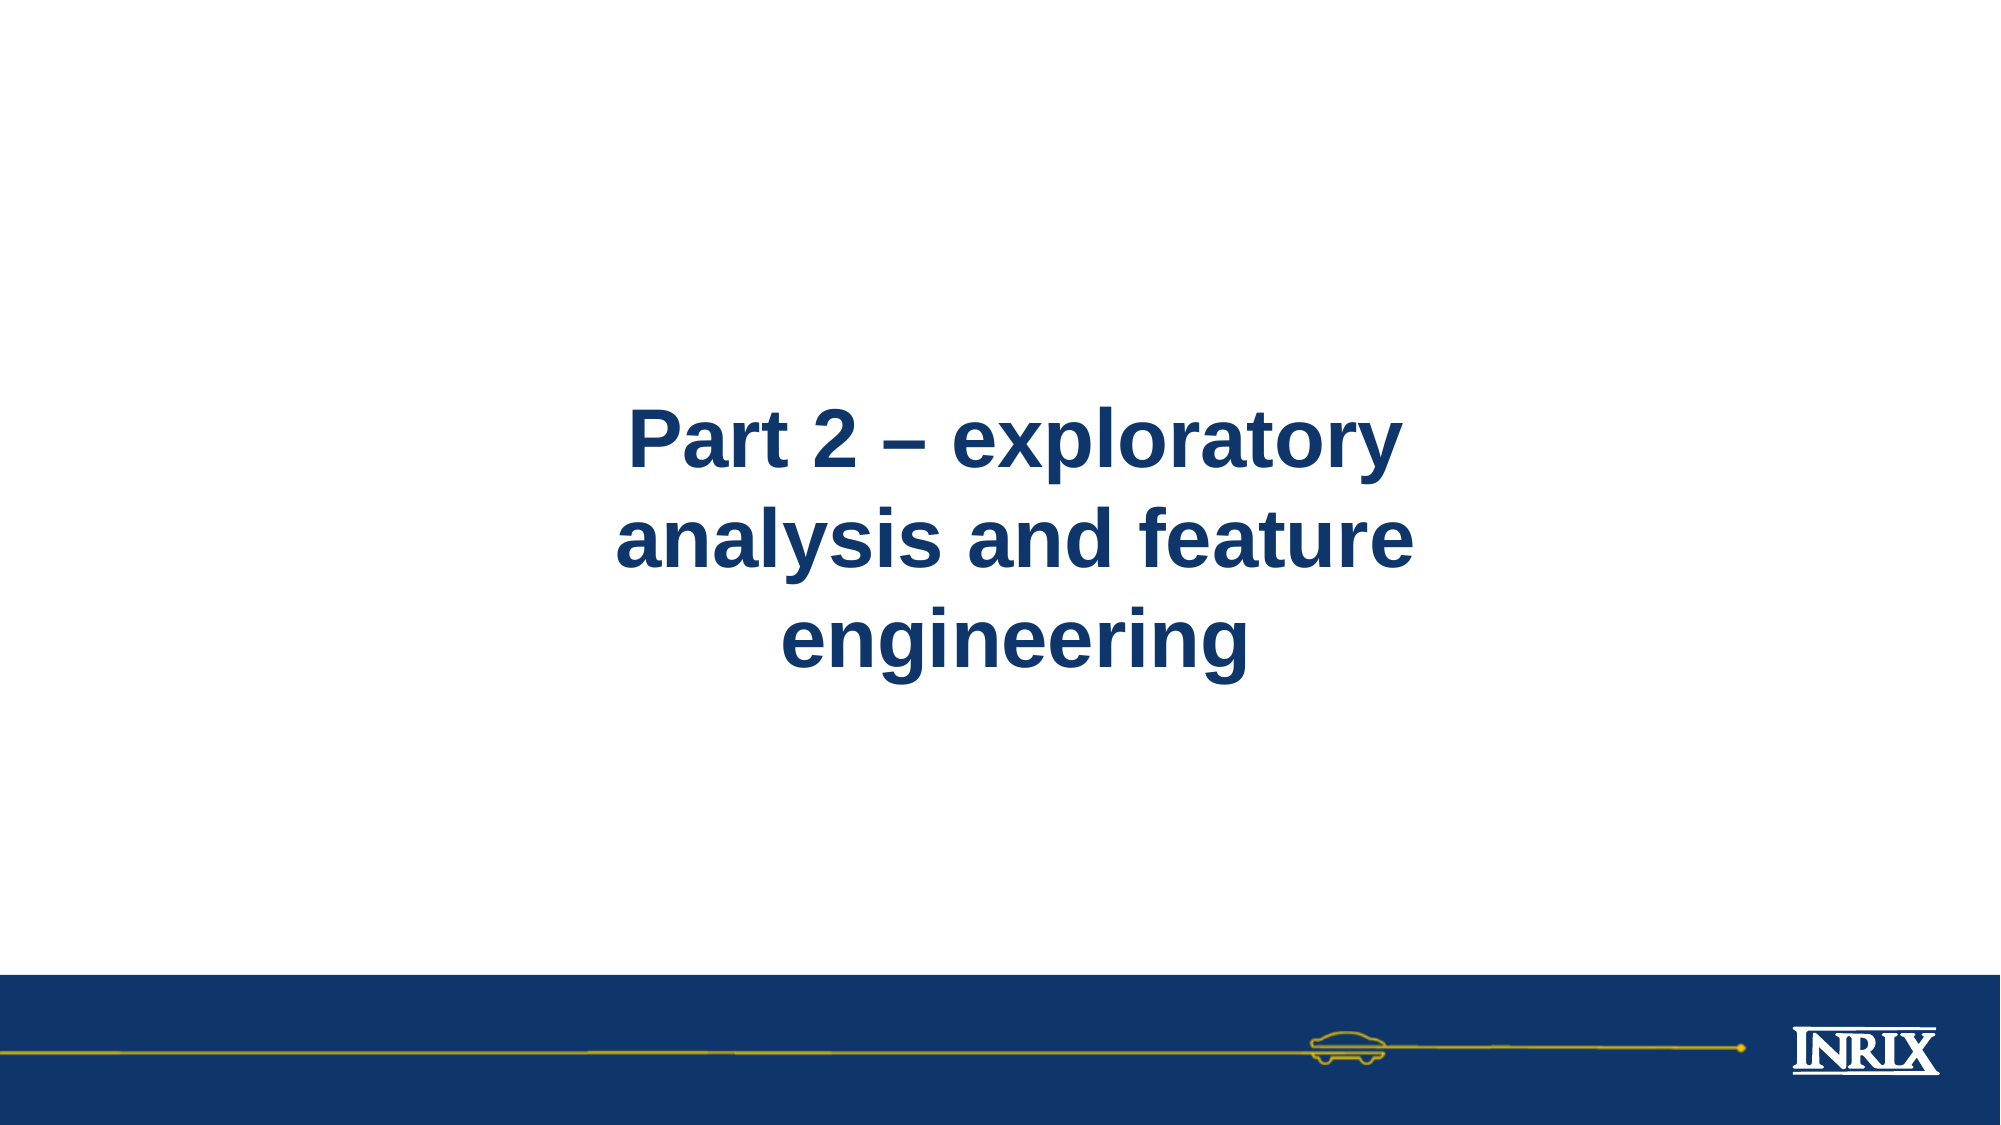

# Part 2 – exploratory analysis and feature engineering